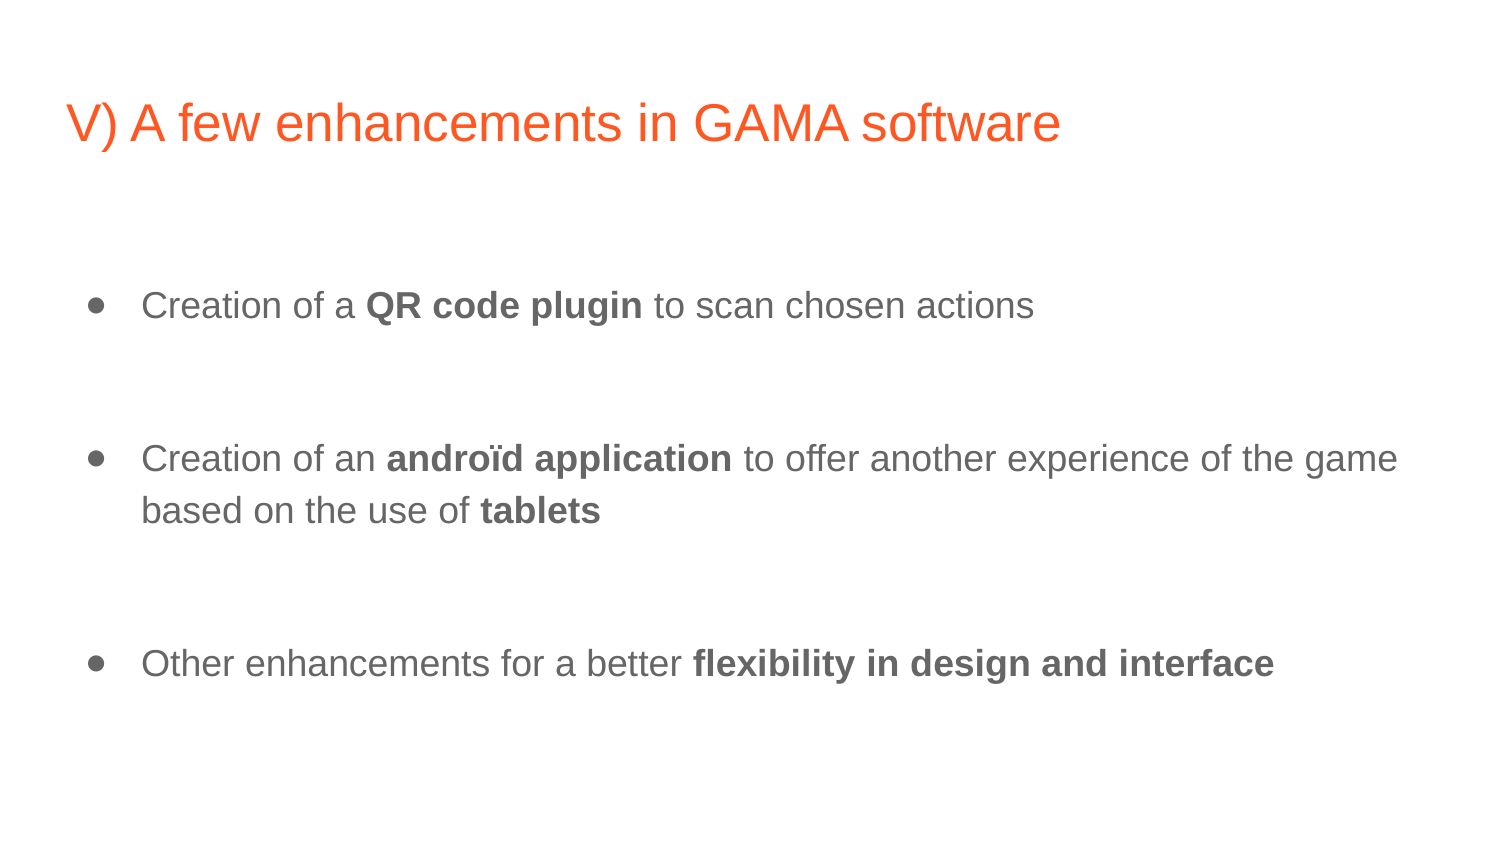

# V) A few enhancements in GAMA software

Creation of a QR code plugin to scan chosen actions

Creation of an androïd application to offer another experience of the game based on the use of tablets

Other enhancements for a better flexibility in design and interface